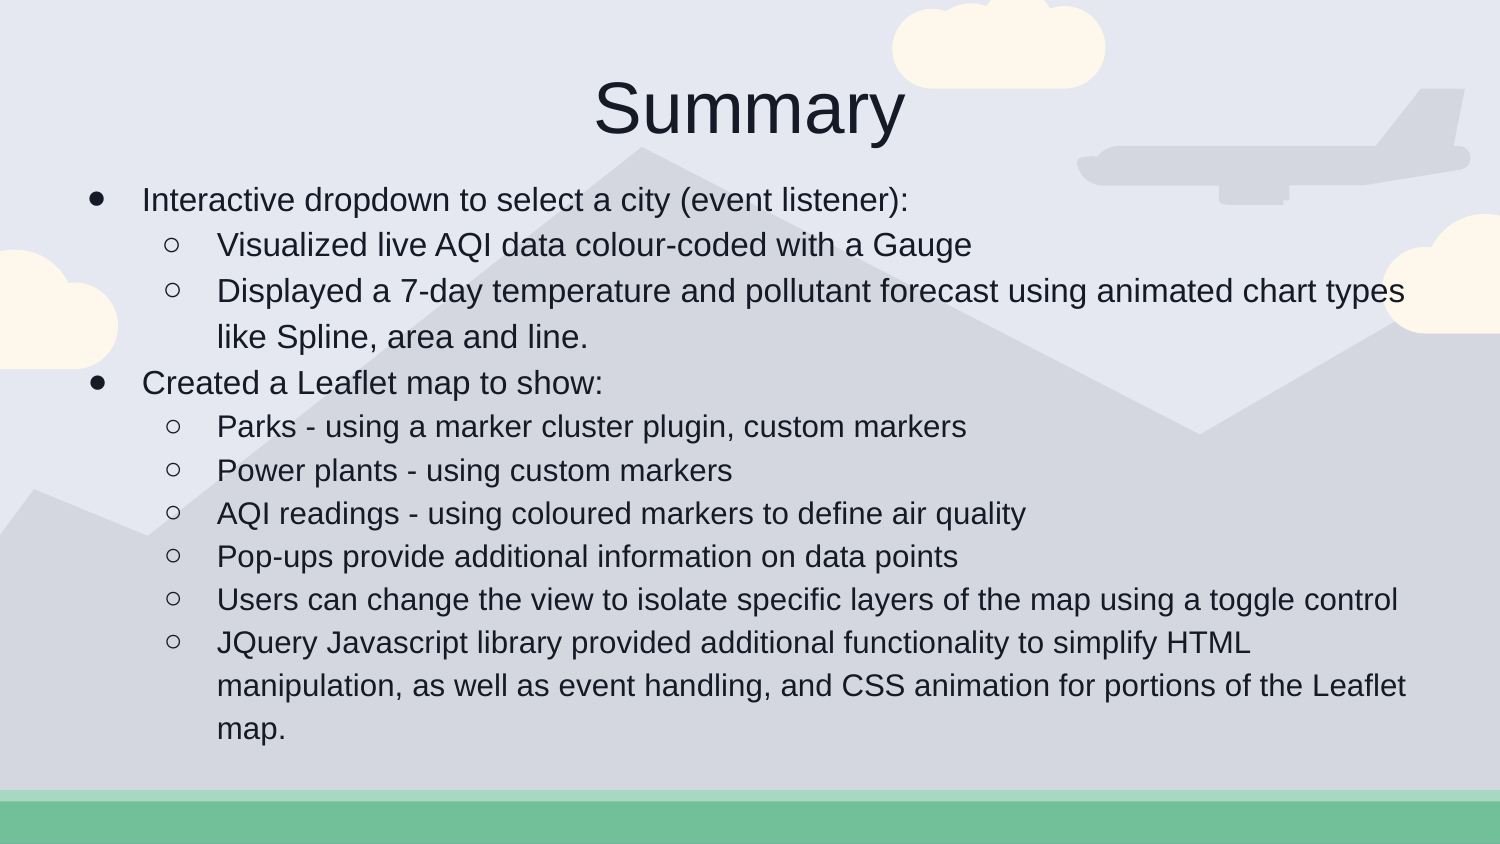

Summary
Interactive dropdown to select a city (event listener):
Visualized live AQI data colour-coded with a Gauge
Displayed a 7-day temperature and pollutant forecast using animated chart types like Spline, area and line.
Created a Leaflet map to show:
Parks - using a marker cluster plugin, custom markers
Power plants - using custom markers
AQI readings - using coloured markers to define air quality
Pop-ups provide additional information on data points
Users can change the view to isolate specific layers of the map using a toggle control
JQuery Javascript library provided additional functionality to simplify HTML manipulation, as well as event handling, and CSS animation for portions of the Leaflet map.